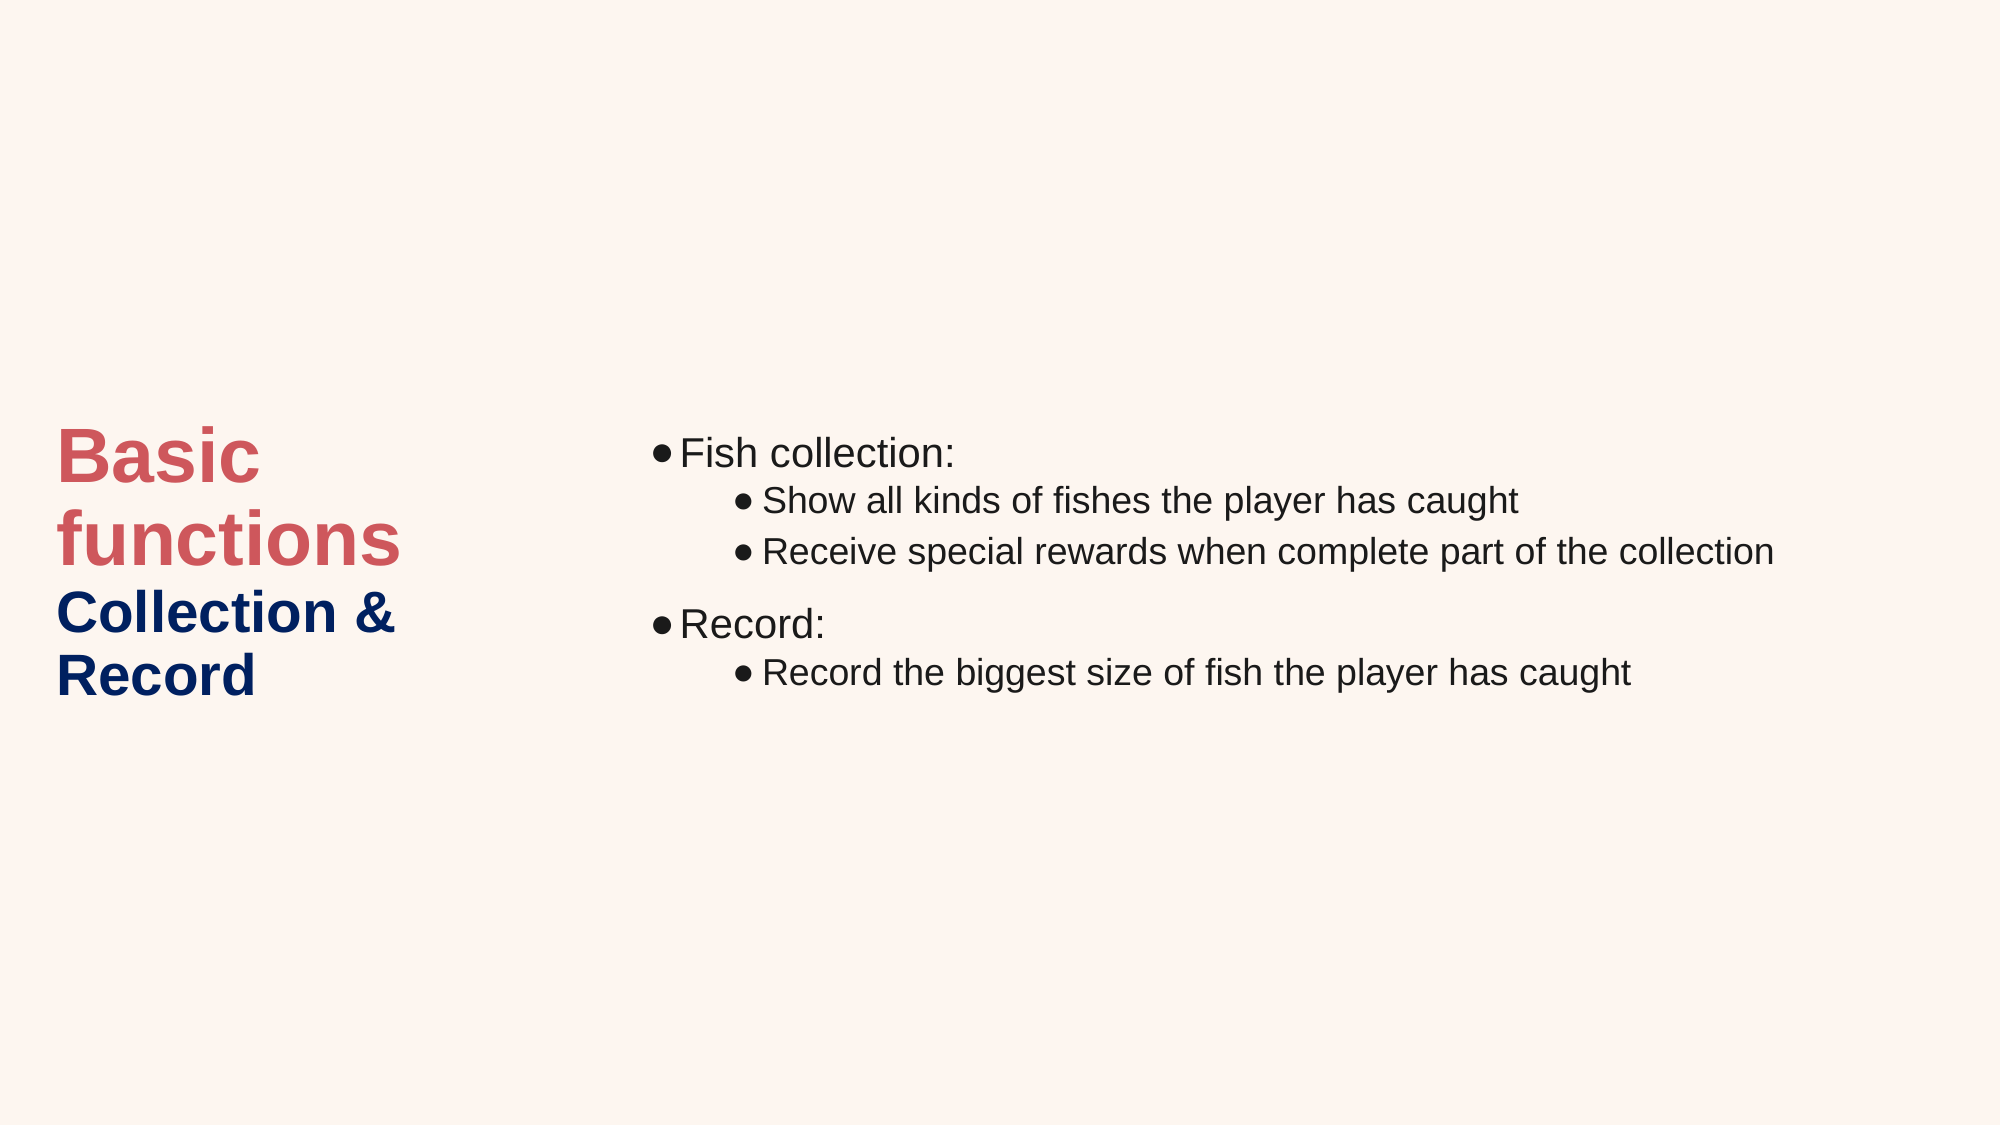

Fish collection:
Show all kinds of fishes the player has caught
Receive special rewards when complete part of the collection
Record:
Record the biggest size of fish the player has caught
# Basic functions Collection & Record